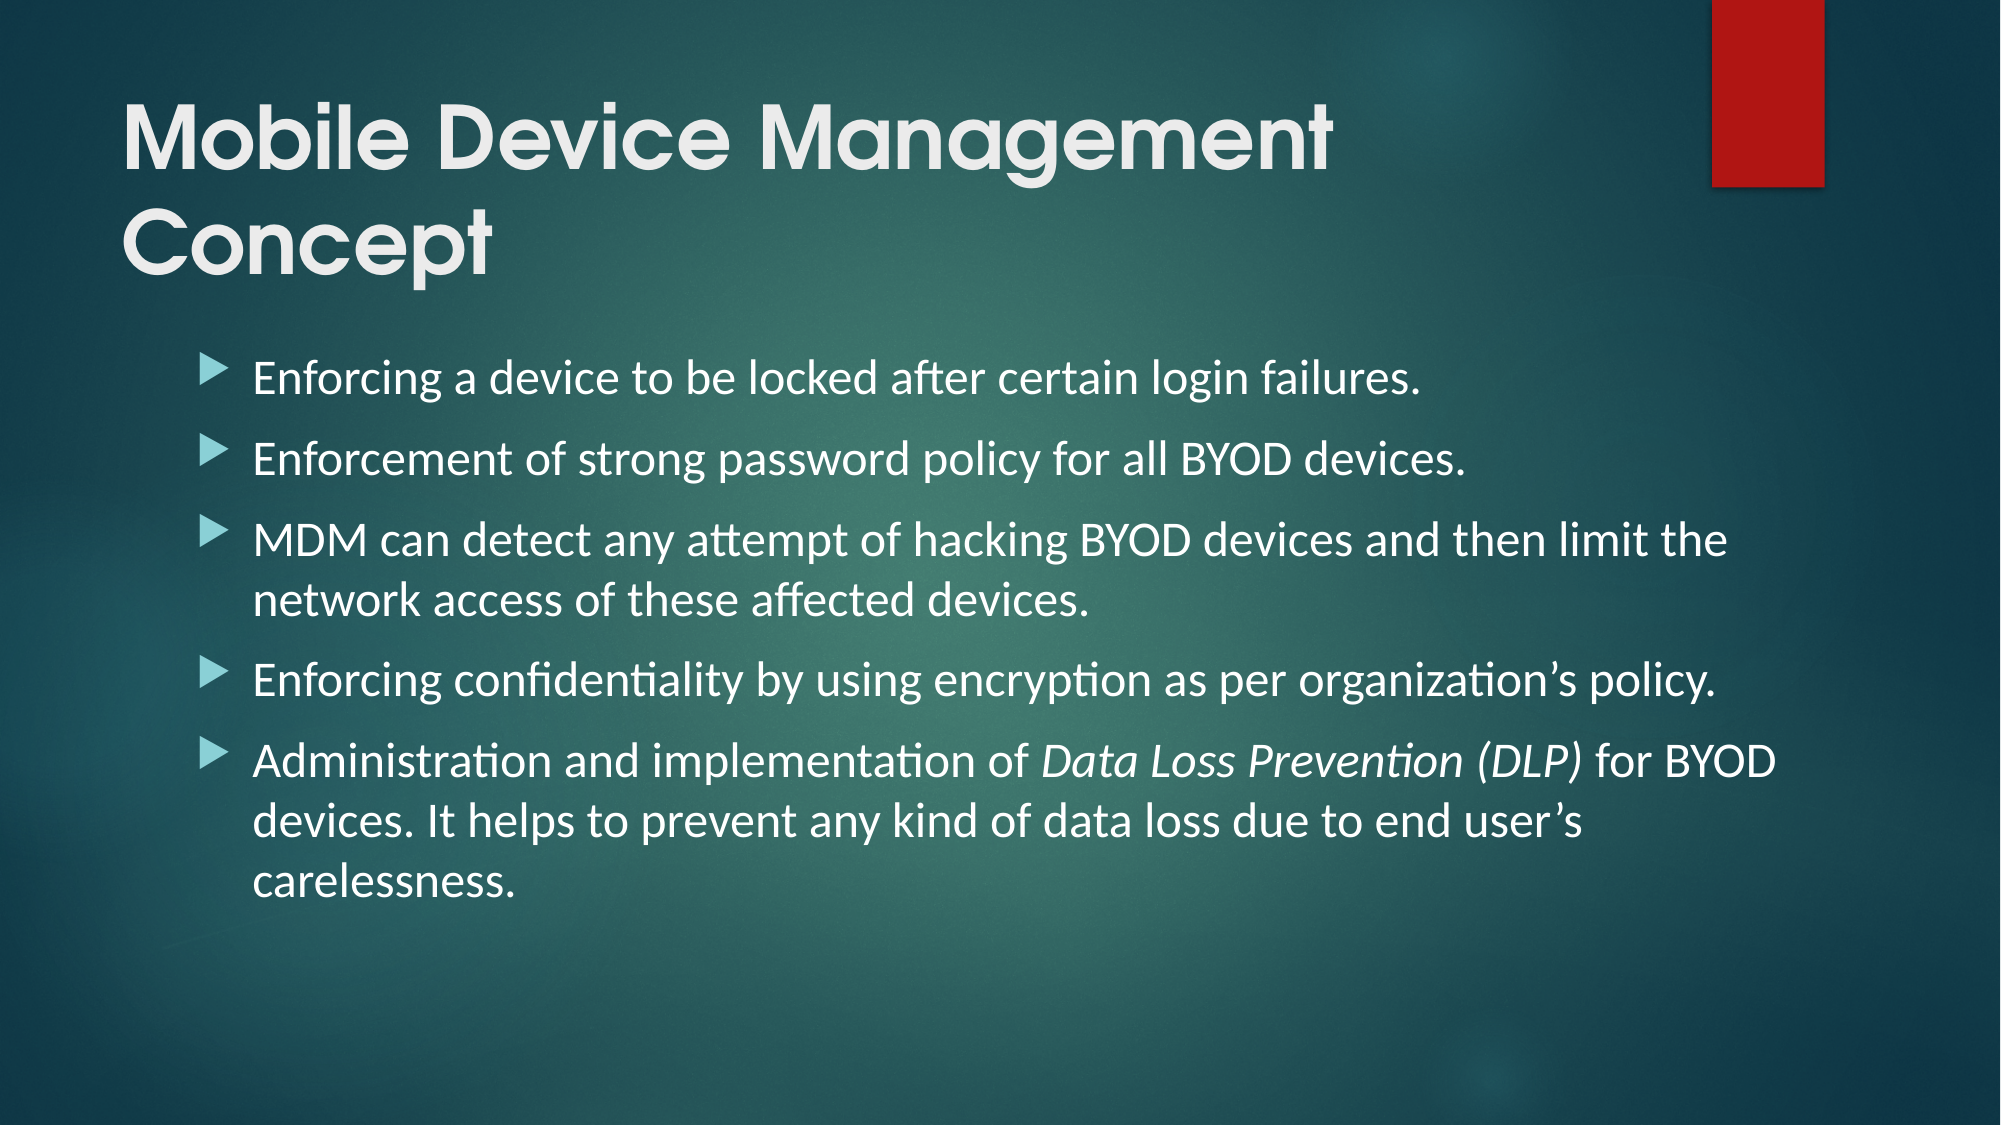

# Mobile Device Management Concept
Enforcing a device to be locked after certain login failures.
Enforcement of strong password policy for all BYOD devices.
MDM can detect any attempt of hacking BYOD devices and then limit the network access of these affected devices.
Enforcing confidentiality by using encryption as per organization’s policy.
Administration and implementation of Data Loss Prevention (DLP) for BYOD devices. It helps to prevent any kind of data loss due to end user’s carelessness.